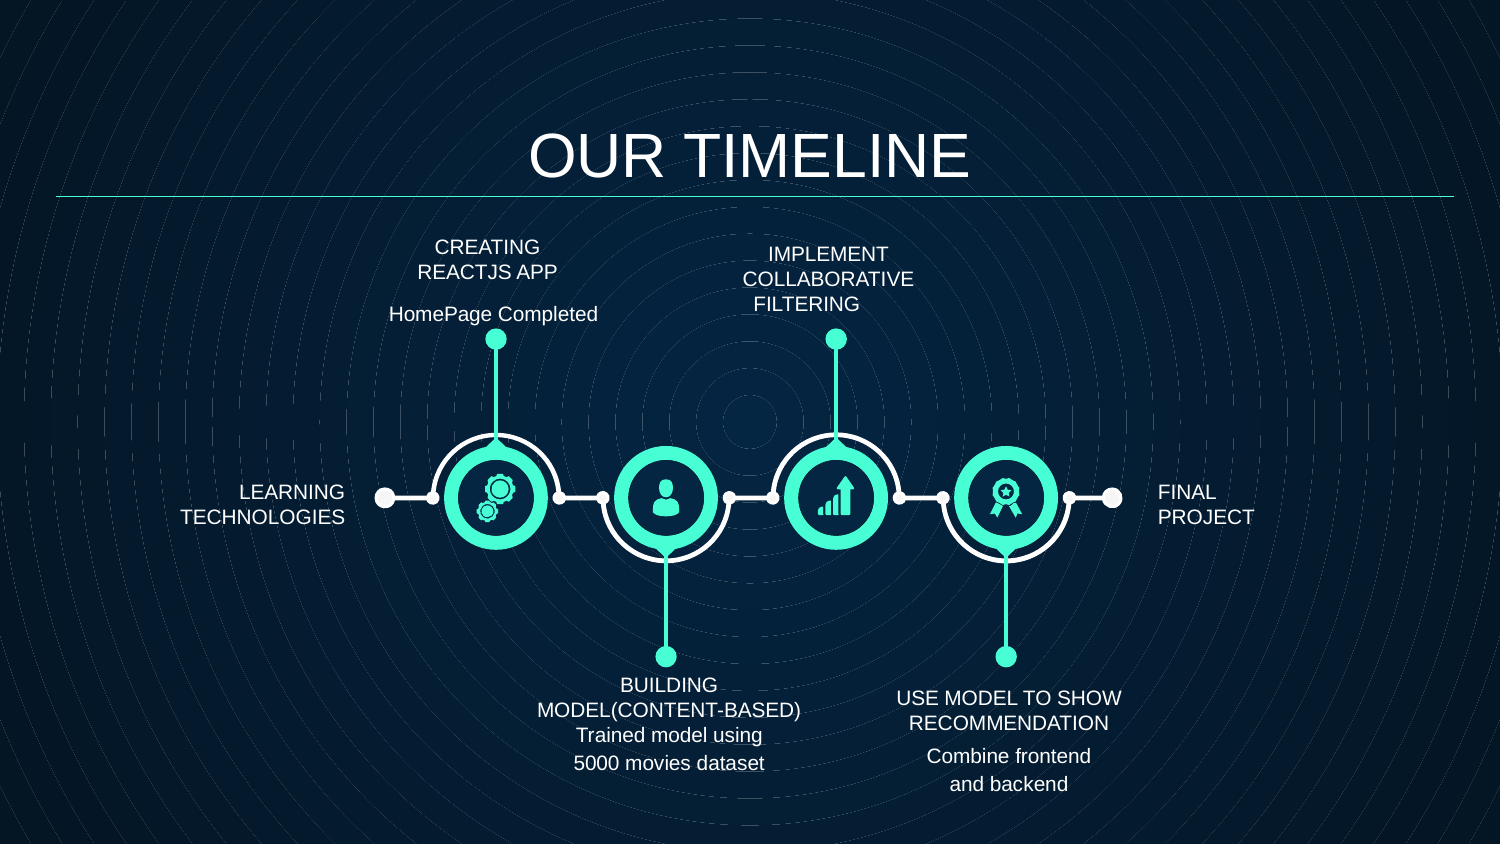

# OUR TIMELINE
CREATING REACTJS APP
IMPLEMENT COLLABORATIVE FILTERING

HomePage Completed

LEARNING TECHNOLOGIES
FINAL
PROJECT

BUILDING MODEL(CONTENT-BASED)
USE MODEL TO SHOW RECOMMENDATION
Trained model using 5000 movies dataset
Combine frontend and backend